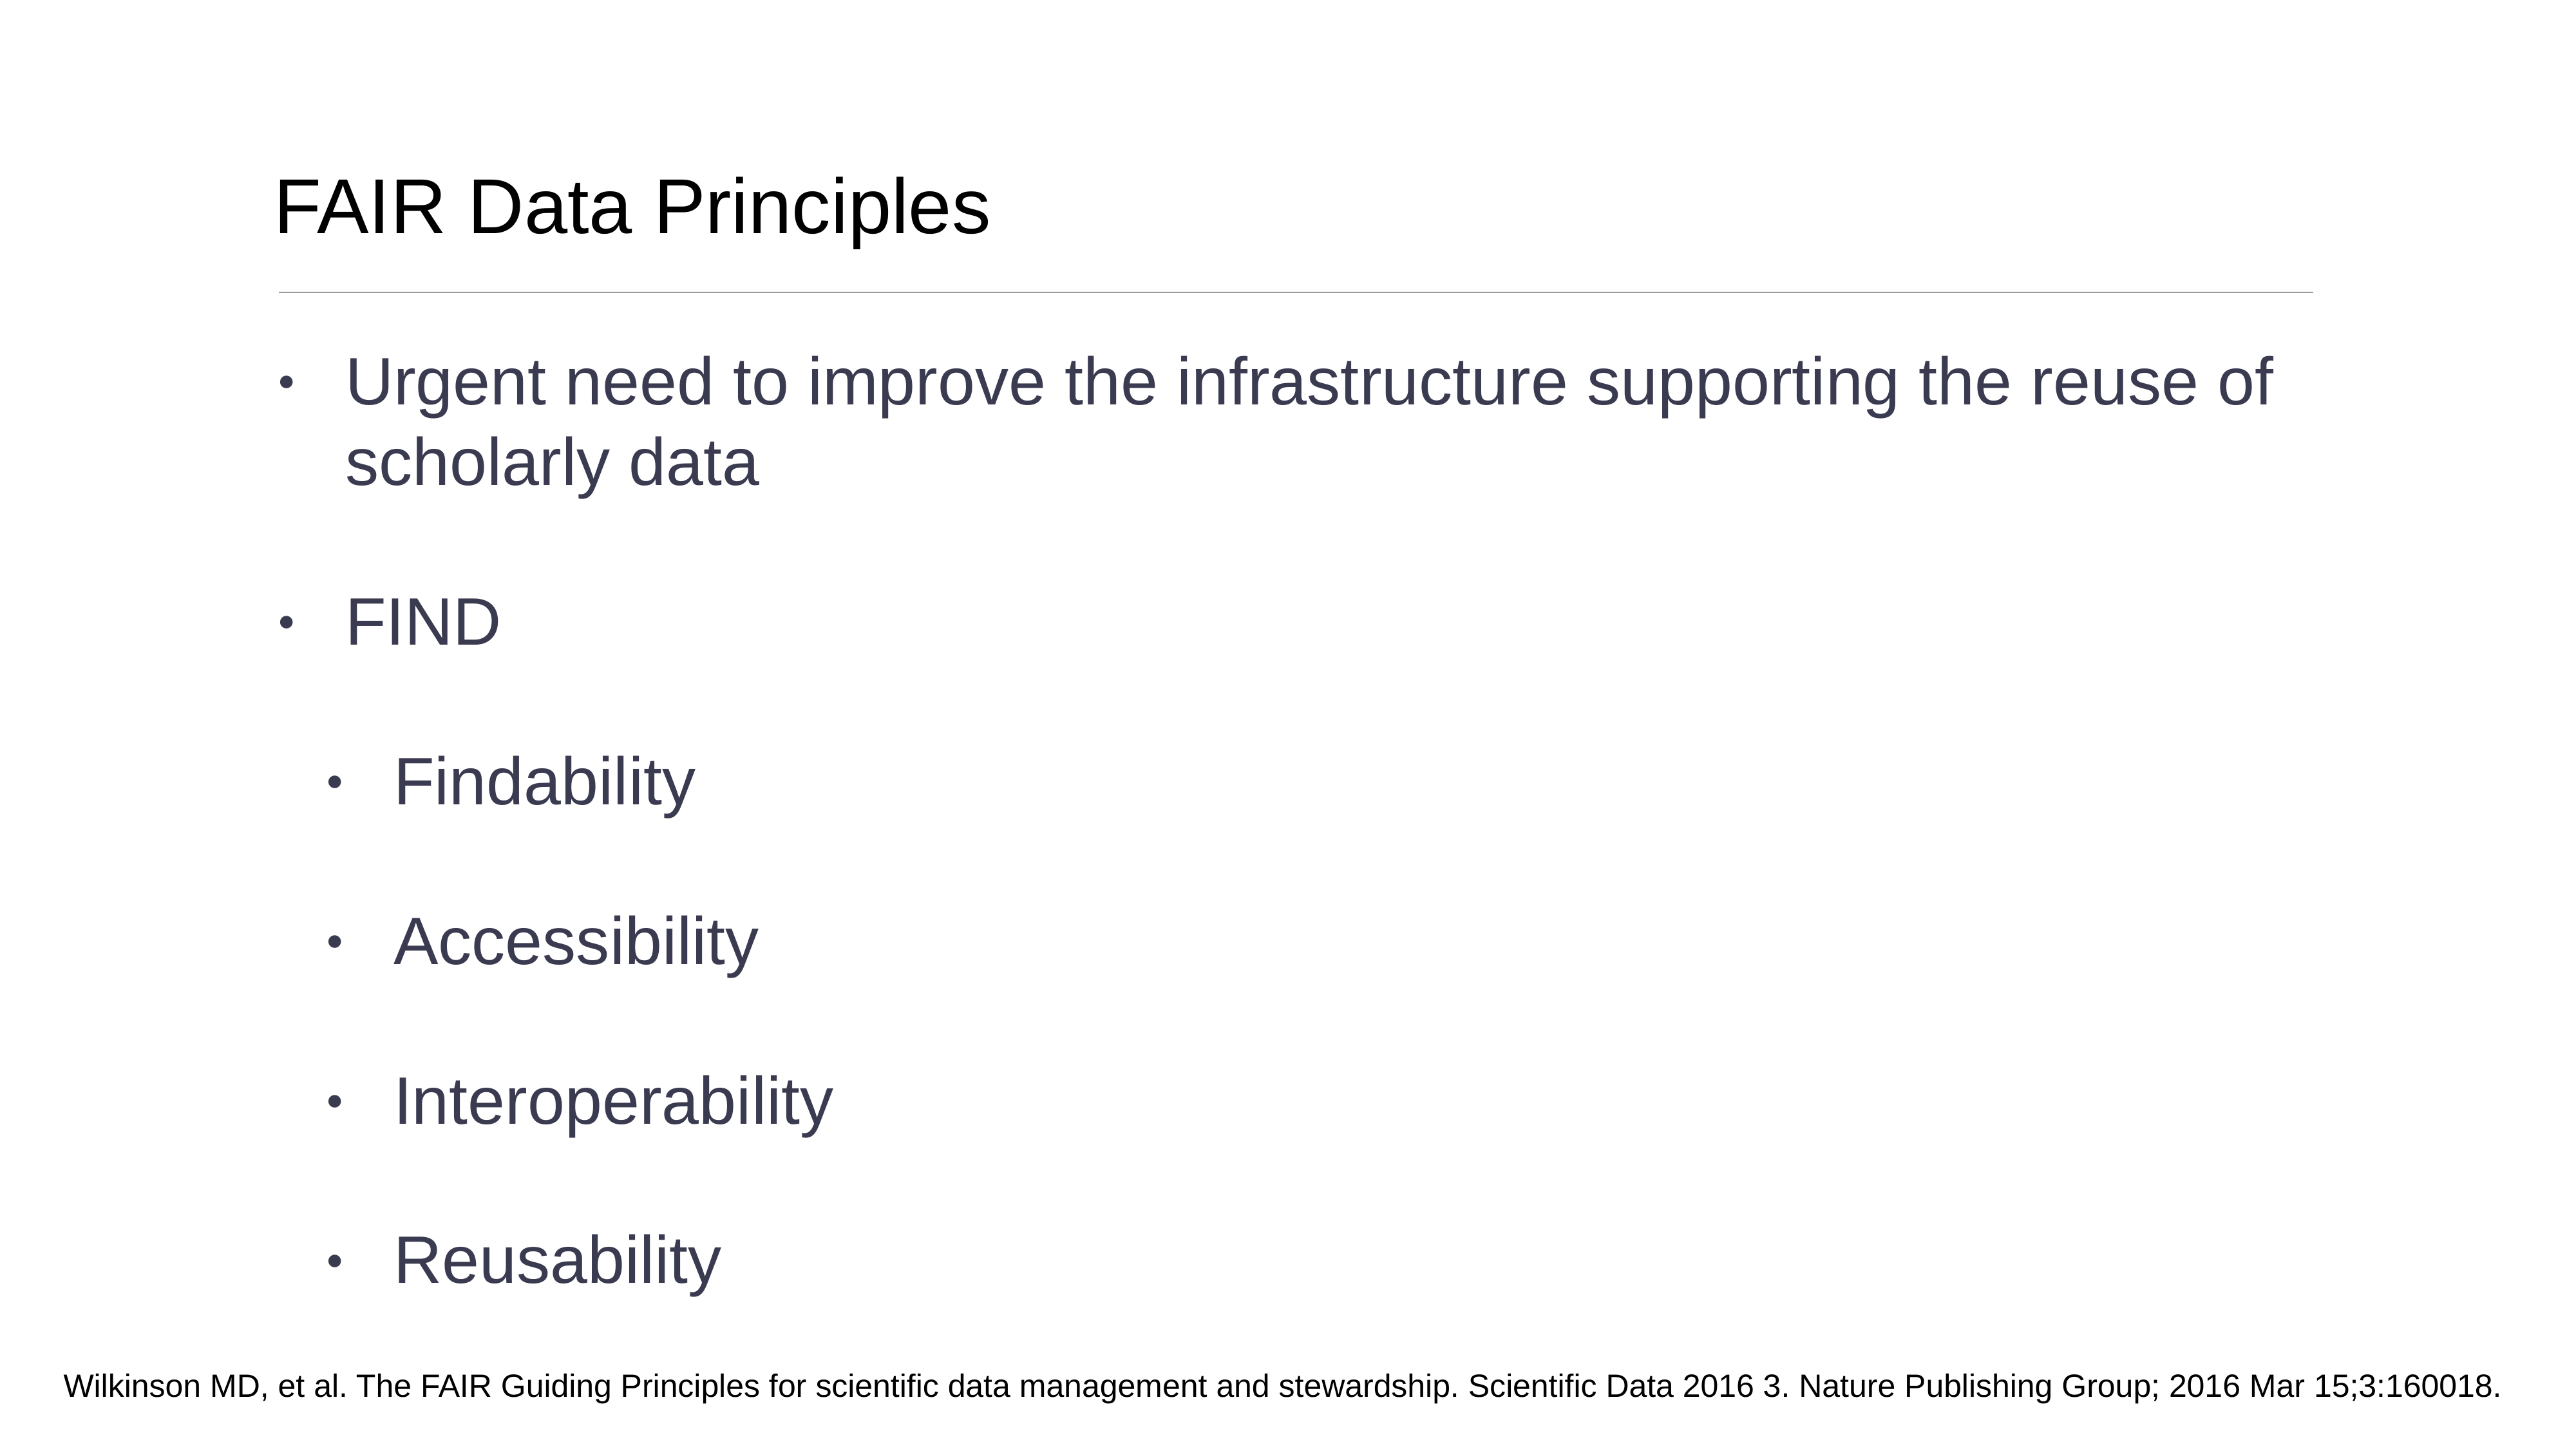

# FAIR Data Principles
Urgent need to improve the infrastructure supporting the reuse of scholarly data
FIND
Findability
Accessibility
Interoperability
Reusability
Wilkinson MD, et al. The FAIR Guiding Principles for scientific data management and stewardship. Scientific Data 2016 3. Nature Publishing Group; 2016 Mar 15;3:160018.